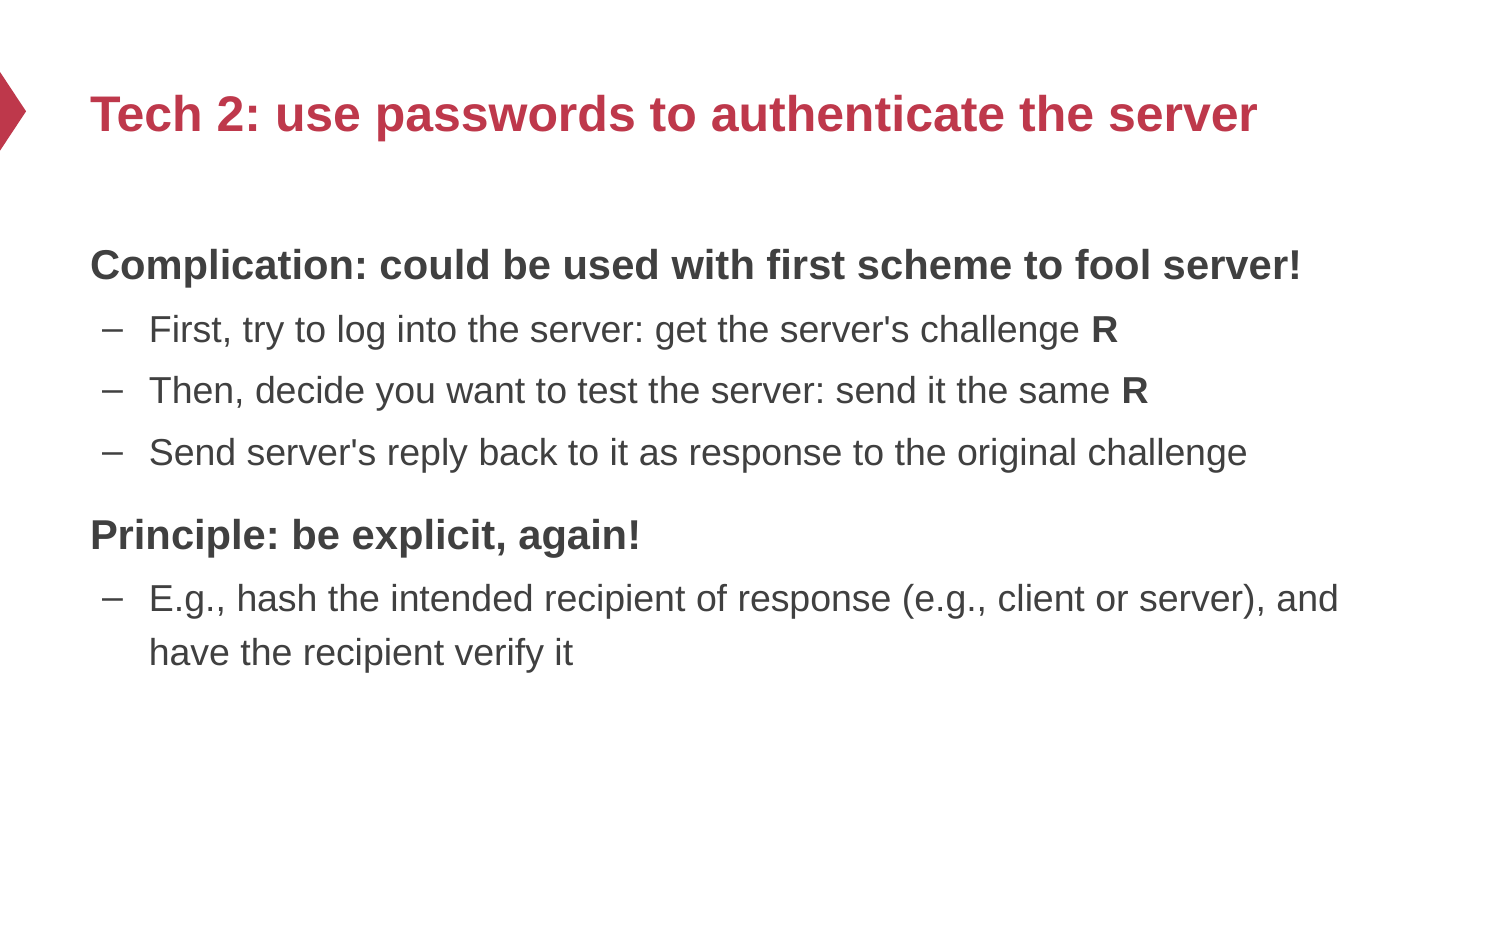

# Tech 2: use passwords to authenticate the server
Complication: could be used with first scheme to fool server!
First, try to log into the server: get the server's challenge R
Then, decide you want to test the server: send it the same R
Send server's reply back to it as response to the original challenge
Principle: be explicit, again!
E.g., hash the intended recipient of response (e.g., client or server), and have the recipient verify it
41